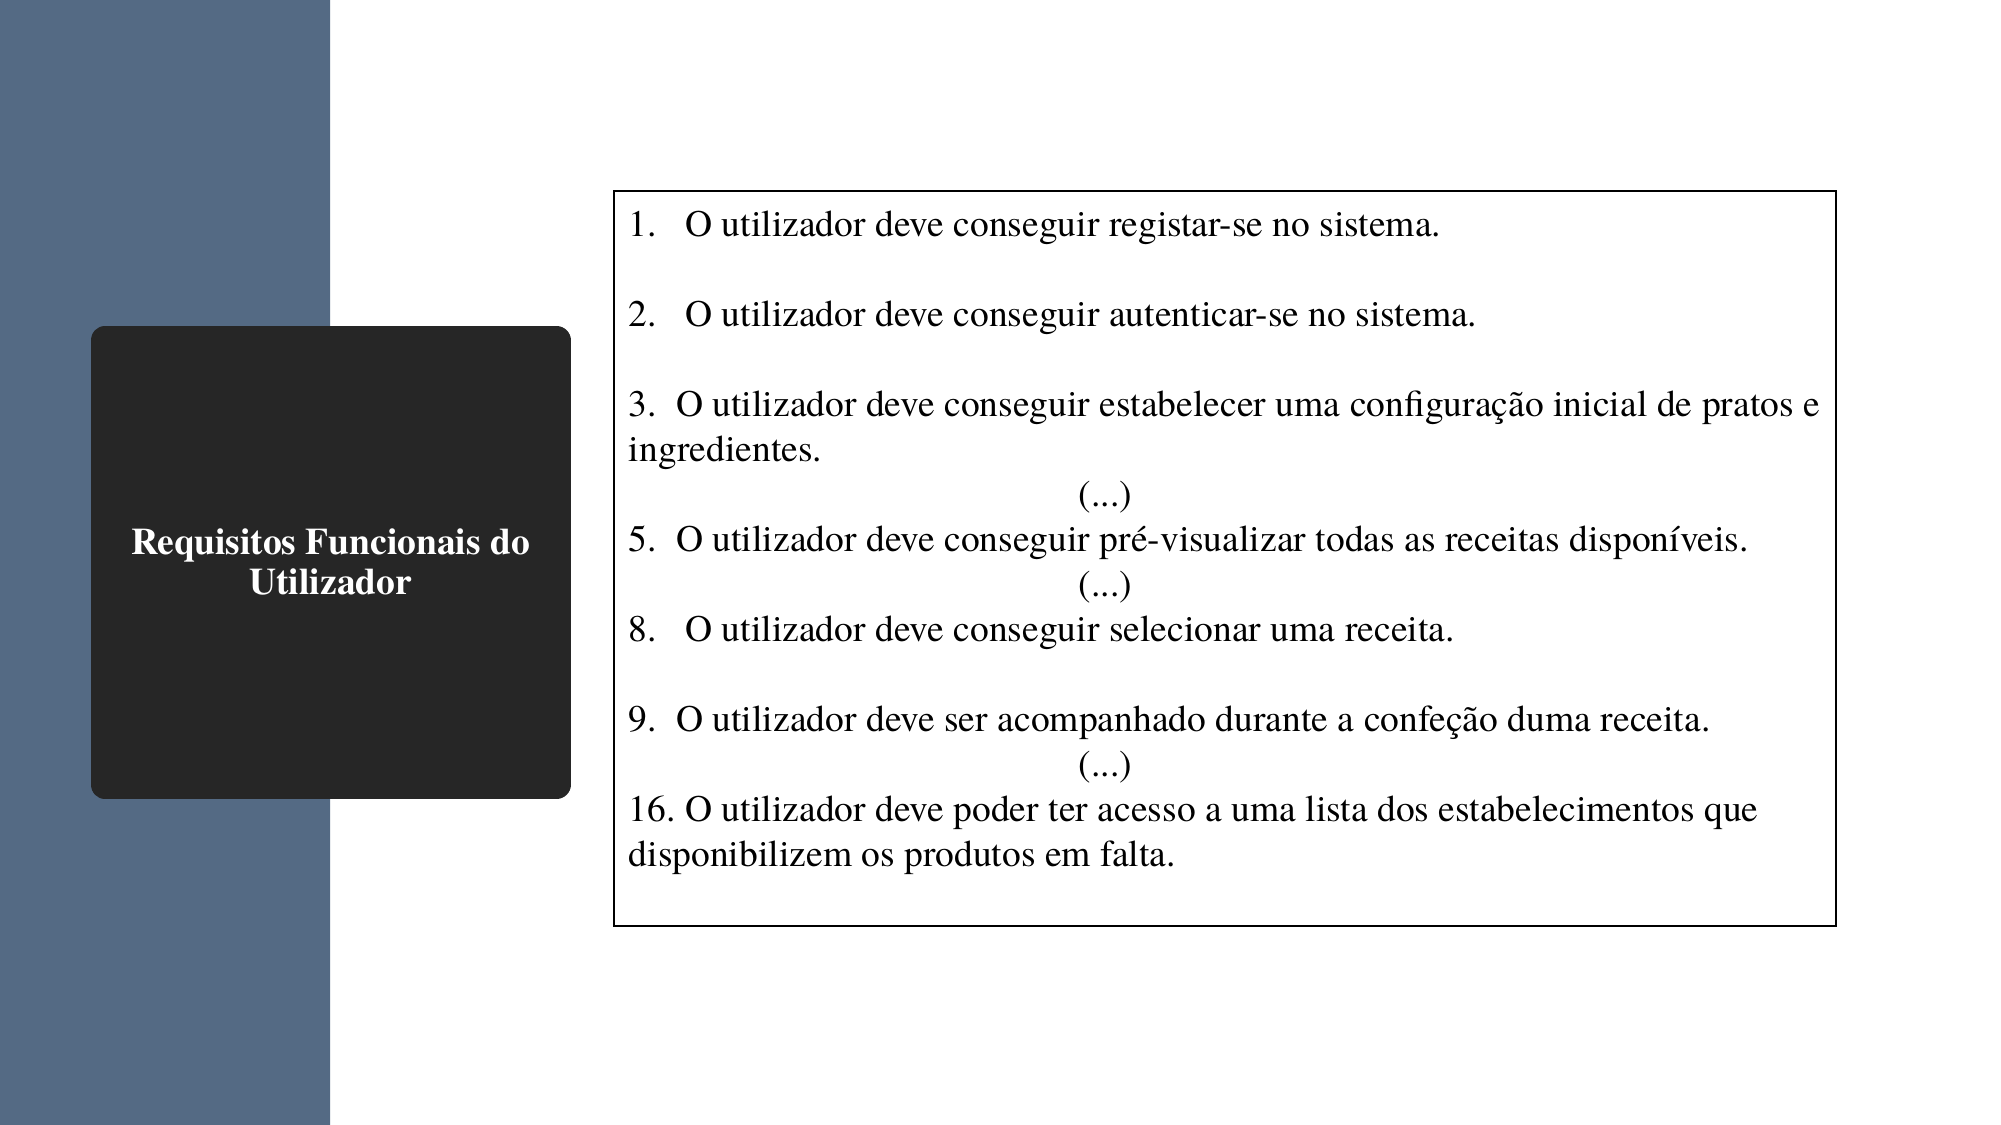

O utilizador deve conseguir registar-se no sistema.

O utilizador deve conseguir autenticar-se no sistema.

3.  O utilizador deve conseguir estabelecer uma configuração inicial de pratos e ingredientes.
			(...)
5.  O utilizador deve conseguir pré-visualizar todas as receitas disponíveis.
			(...)
O utilizador deve conseguir selecionar uma receita.

9.  O utilizador deve ser acompanhado durante a confeção duma receita.
			(...)
16. O utilizador deve poder ter acesso a uma lista dos estabelecimentos que
disponibilizem os produtos em falta.

# Requisitos Funcionais do Utilizador